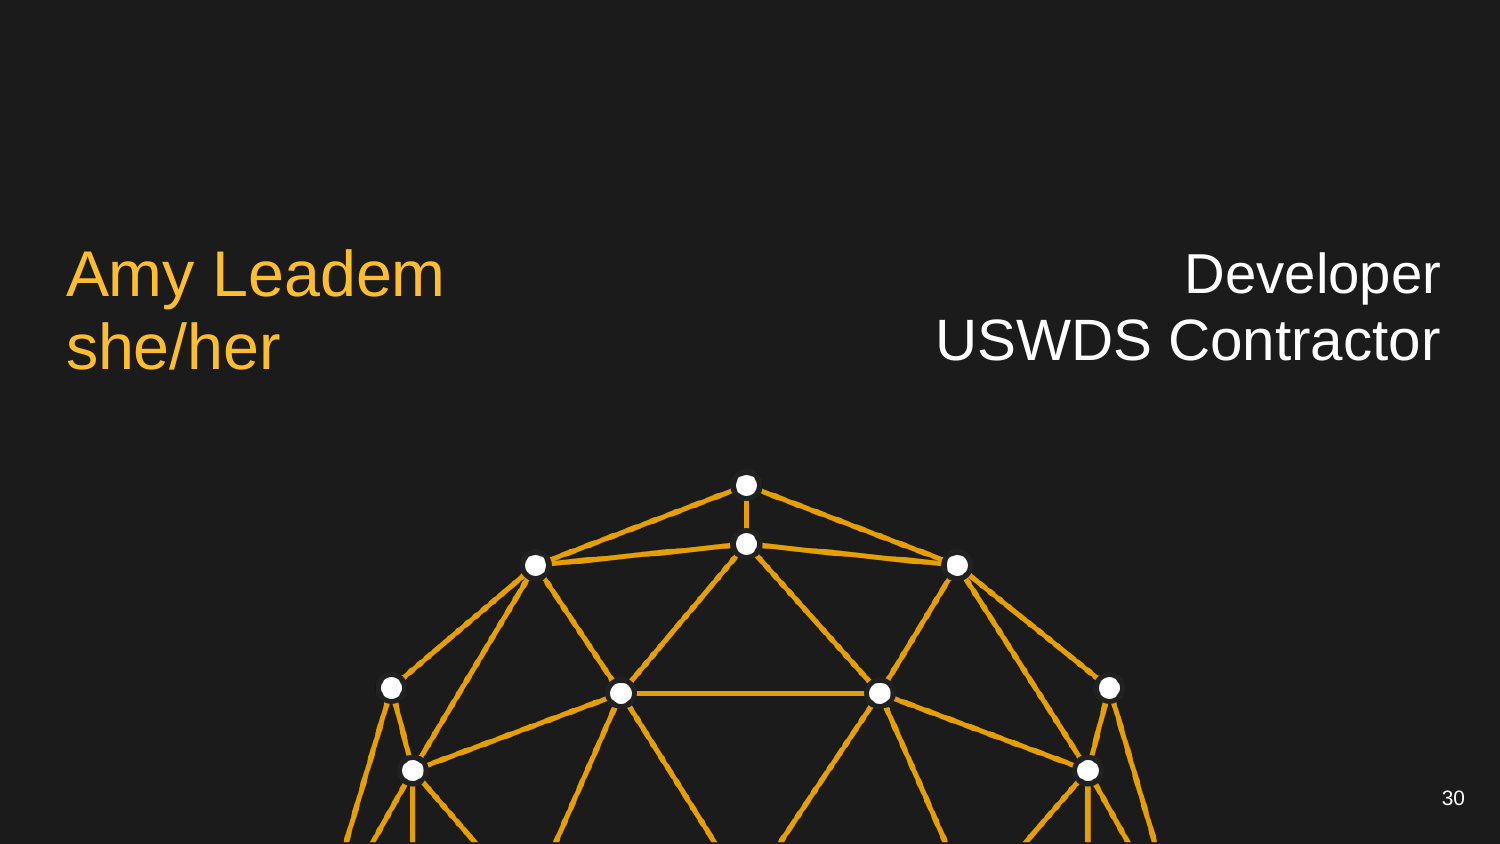

# Amy Leadem
she/her
Developer
USWDS Contractor
30